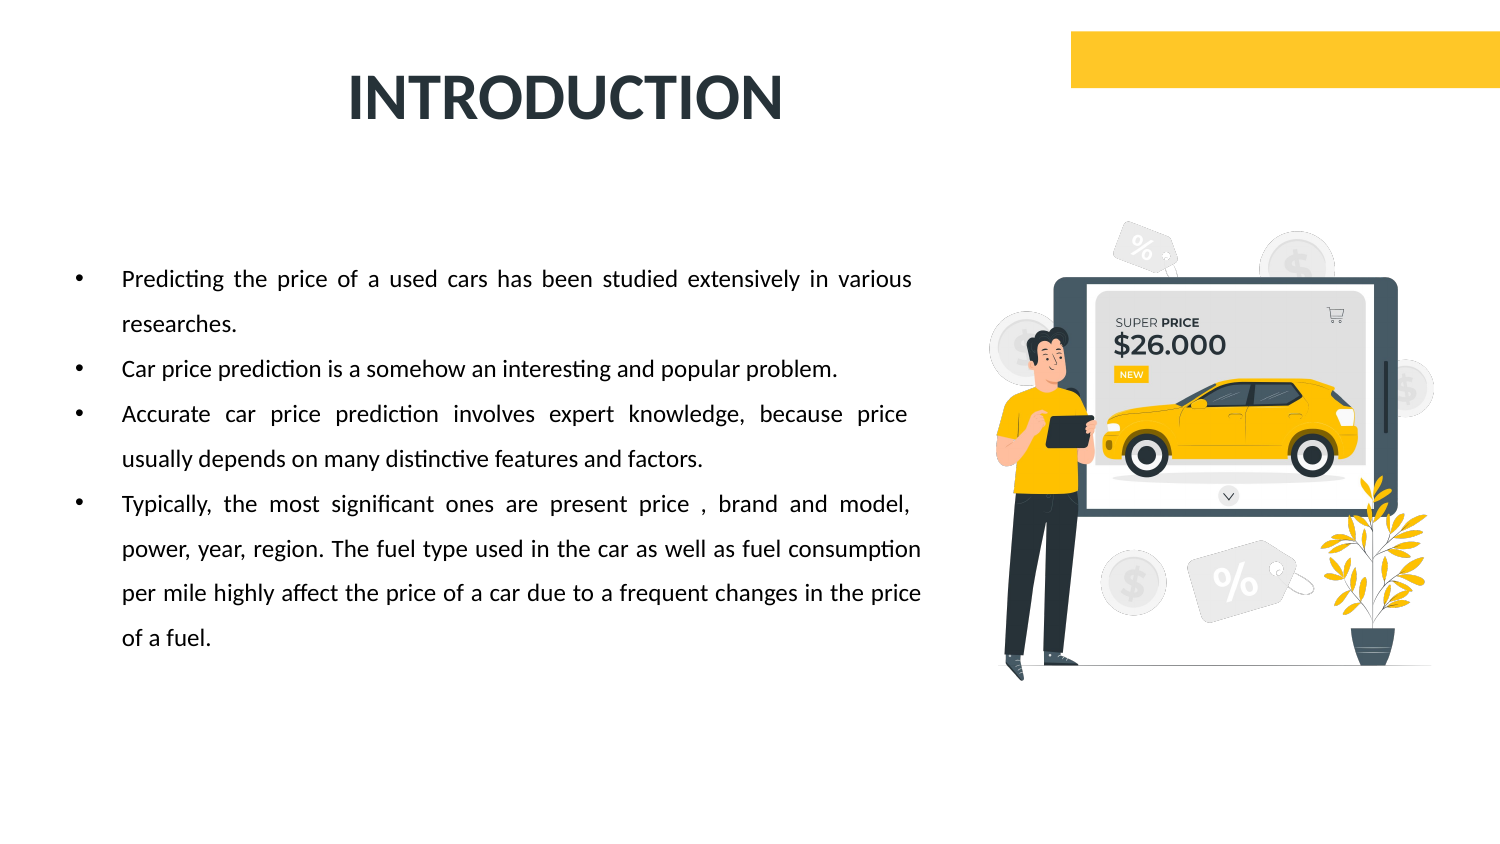

# INTRODUCTION

Predicting the price of a used cars has been studied extensively in various  researches.
Car price prediction is a somehow an interesting and popular problem.
Accurate car price prediction involves expert knowledge, because price  usually depends on many distinctive features and factors.
Typically, the most signiﬁcant ones are present price , brand and model,  power, year, region. The fuel type used in the car as well as fuel consumption per mile highly affect the price of a car due to a frequent changes in the price of a fuel.